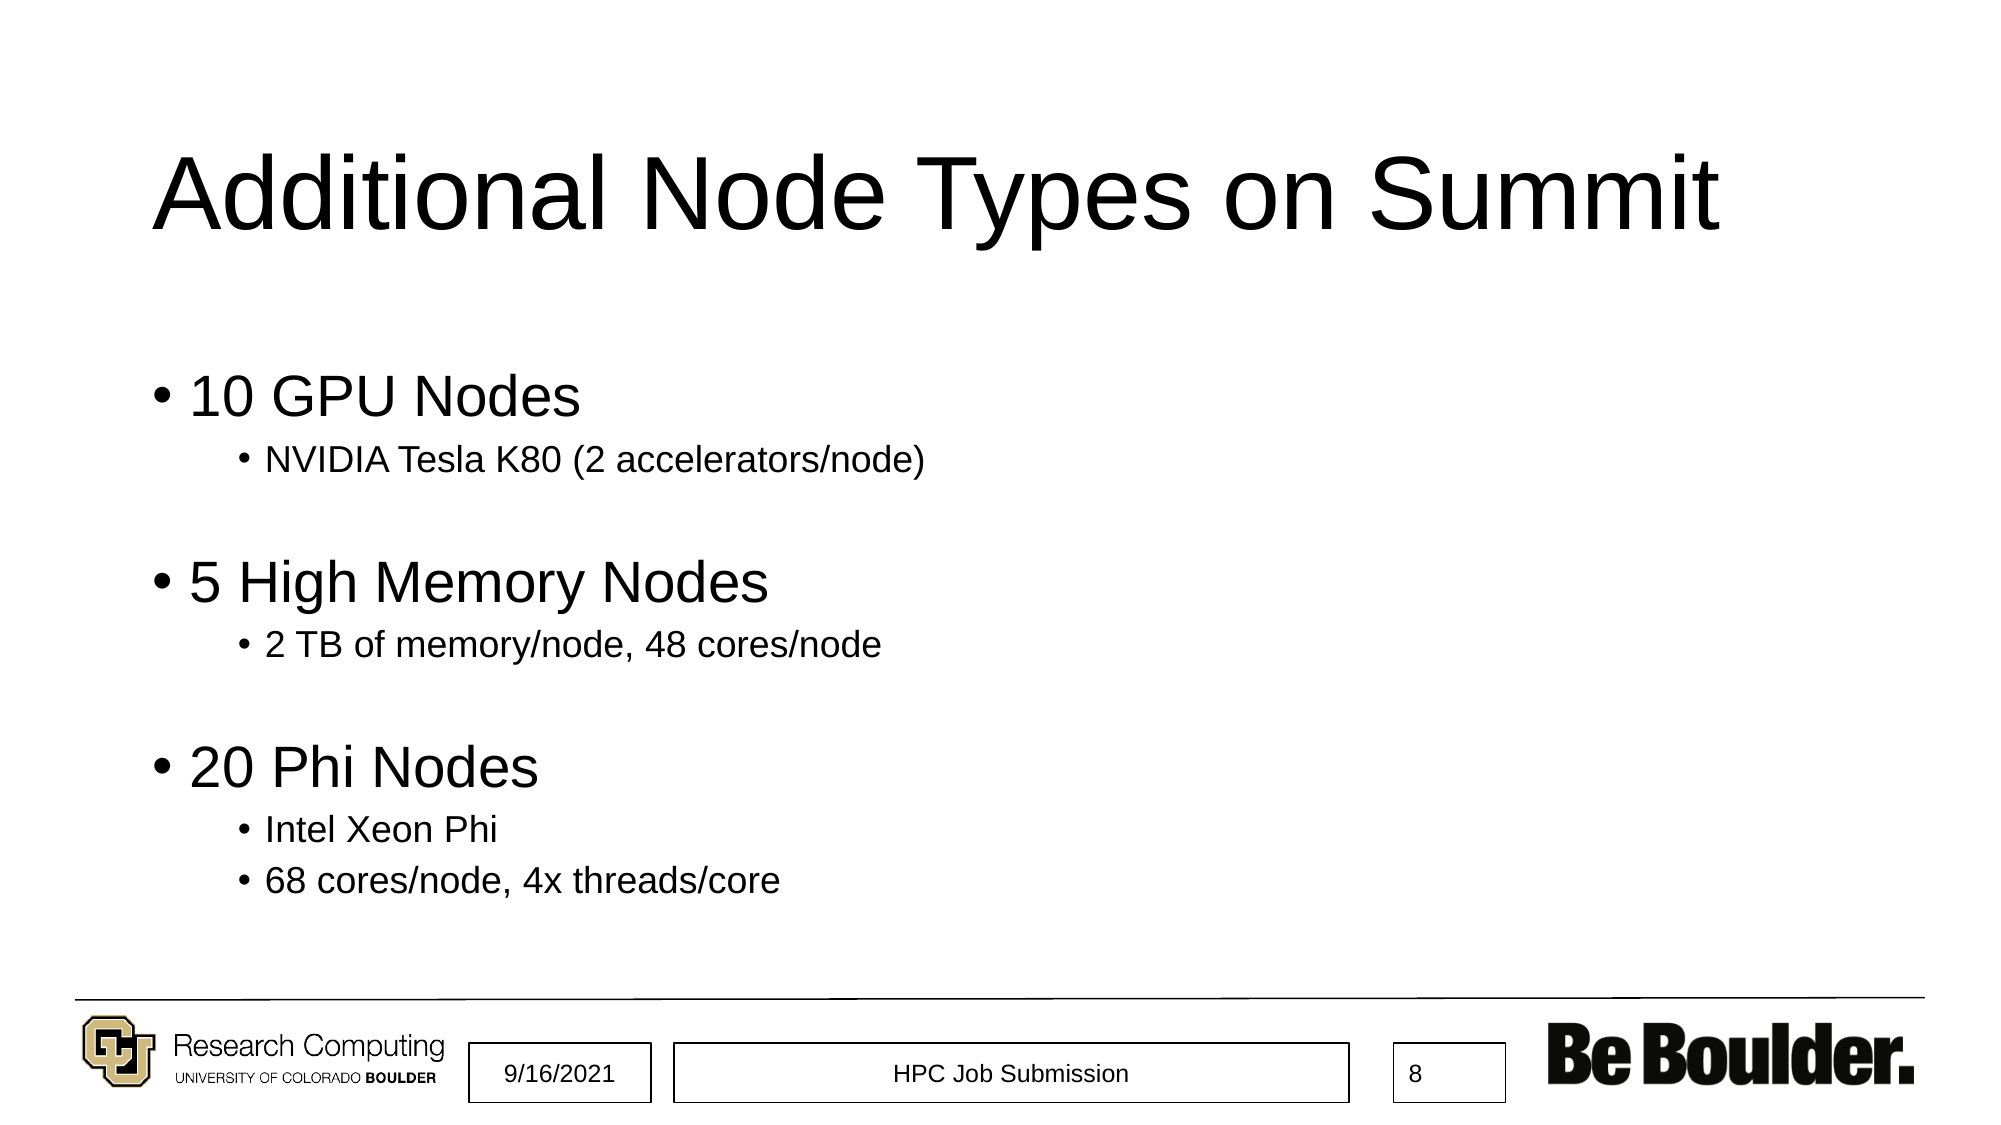

# Additional Node Types on Summit
10 GPU Nodes
NVIDIA Tesla K80 (2 accelerators/node)

5 High Memory Nodes
2 TB of memory/node, 48 cores/node

20 Phi Nodes
Intel Xeon Phi
68 cores/node, 4x threads/core
9/16/2021
HPC Job Submission
8